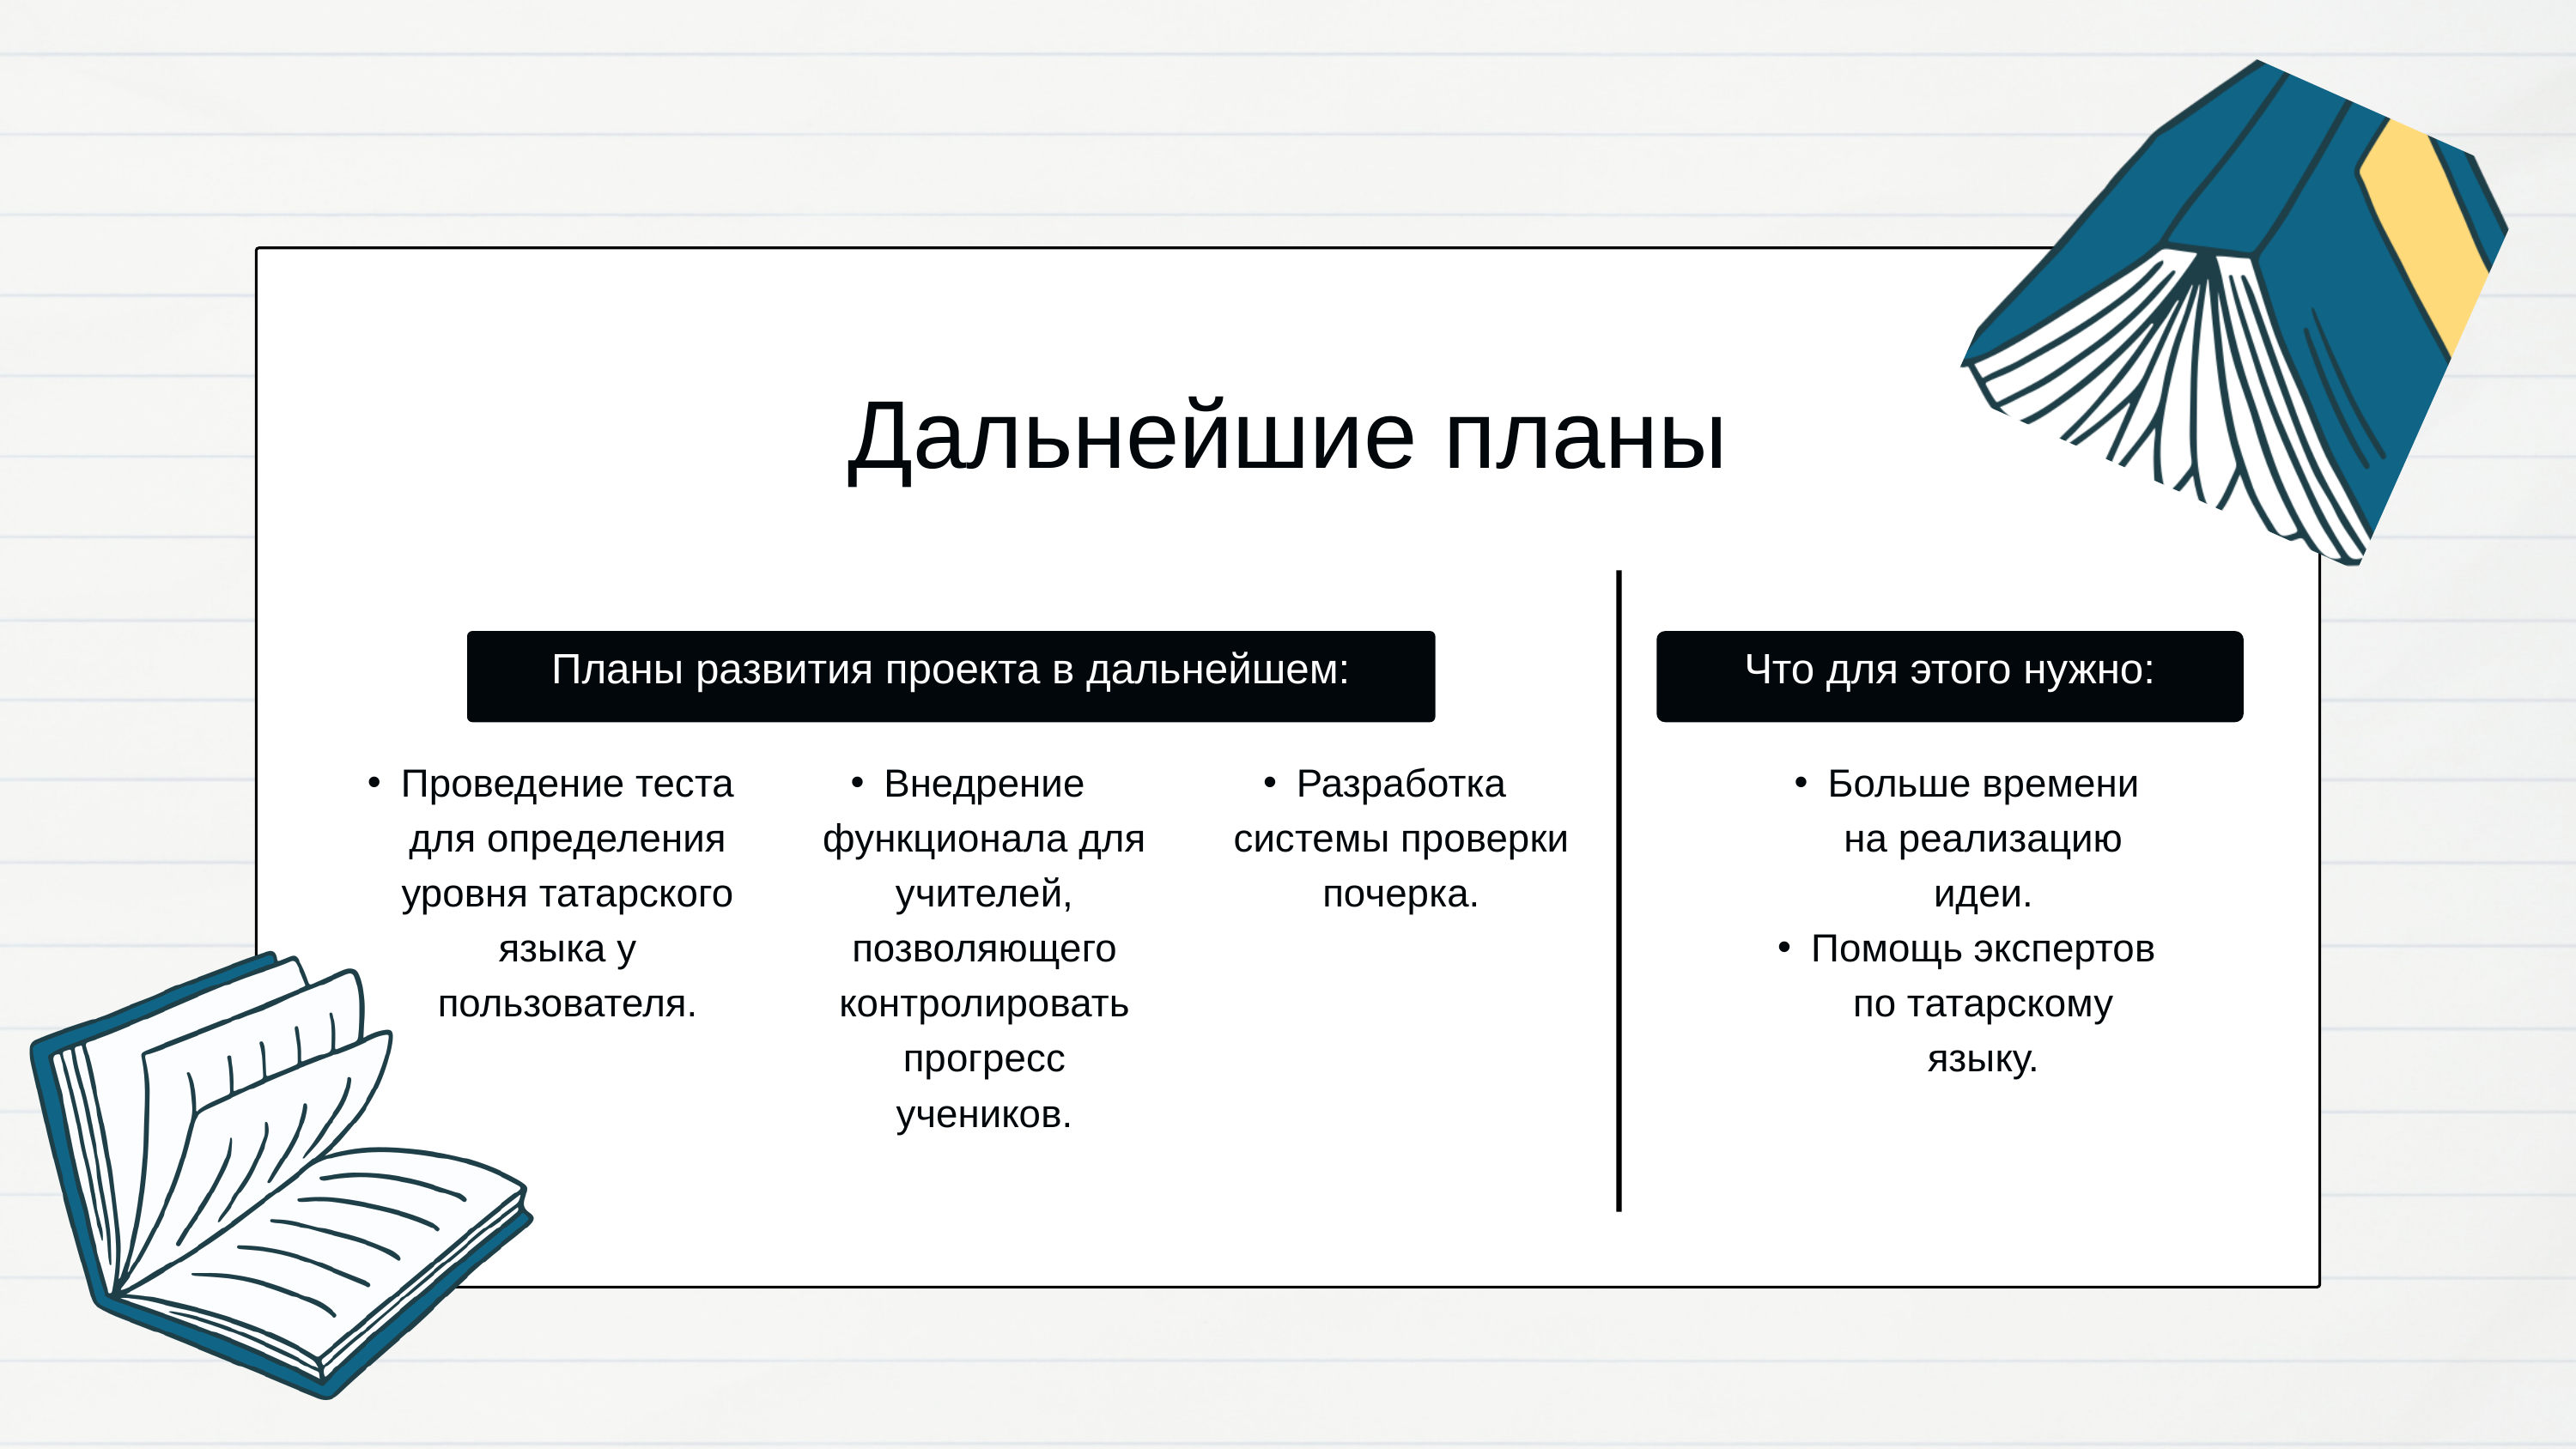

Дальнейшие планы

Планы развития проекта в дальнейшем:

Что для этого нужно:
Проведение теста для определения уровня татарского языка у пользователя.
Внедрение функционала для учителей, позволяющего контролировать прогресс учеников.
Разработка системы проверки почерка.
Больше времени на реализацию идеи.
Помощь экспертов по татарскому языку.